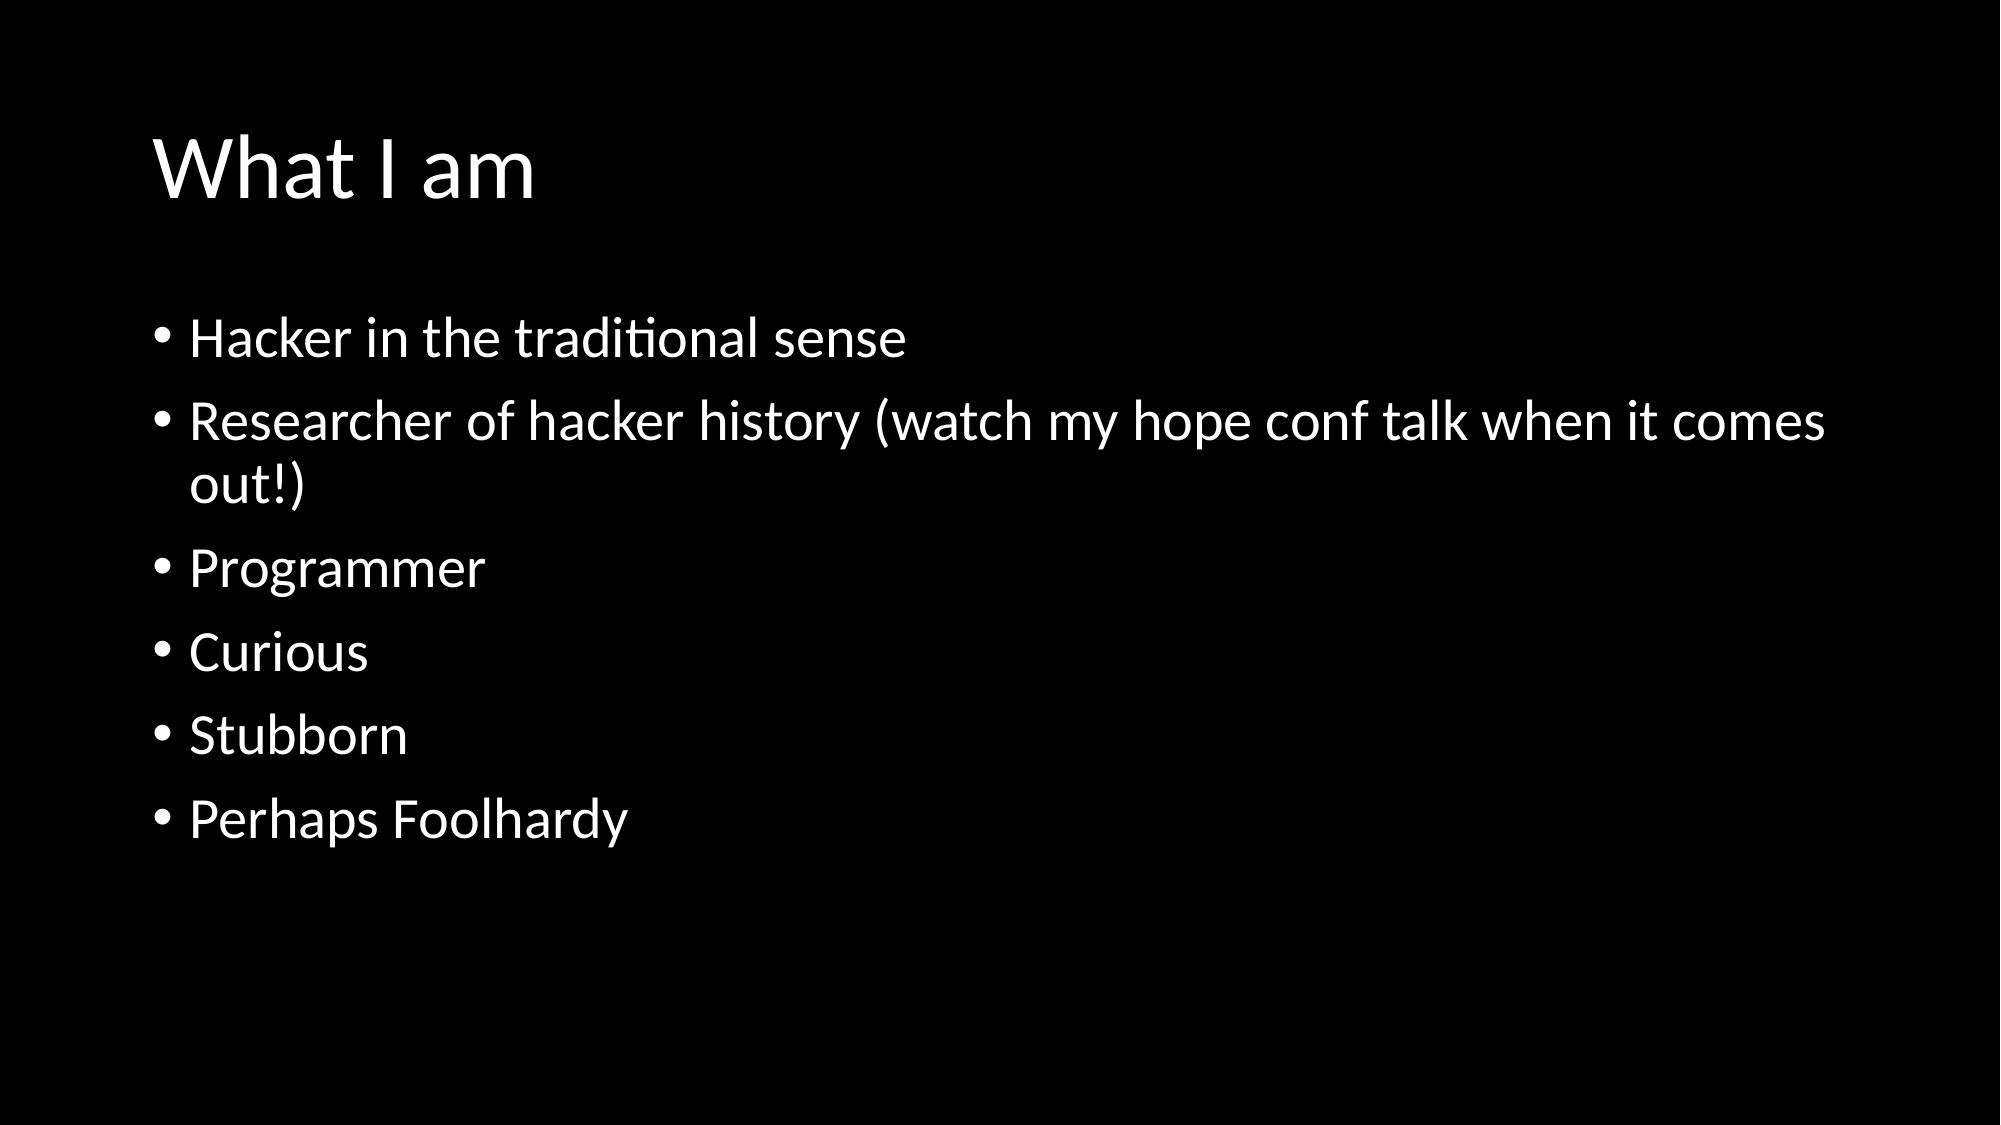

# What I am
Hacker in the traditional sense
Researcher of hacker history (watch my hope conf talk when it comes out!)
Programmer
Curious
Stubborn
Perhaps Foolhardy